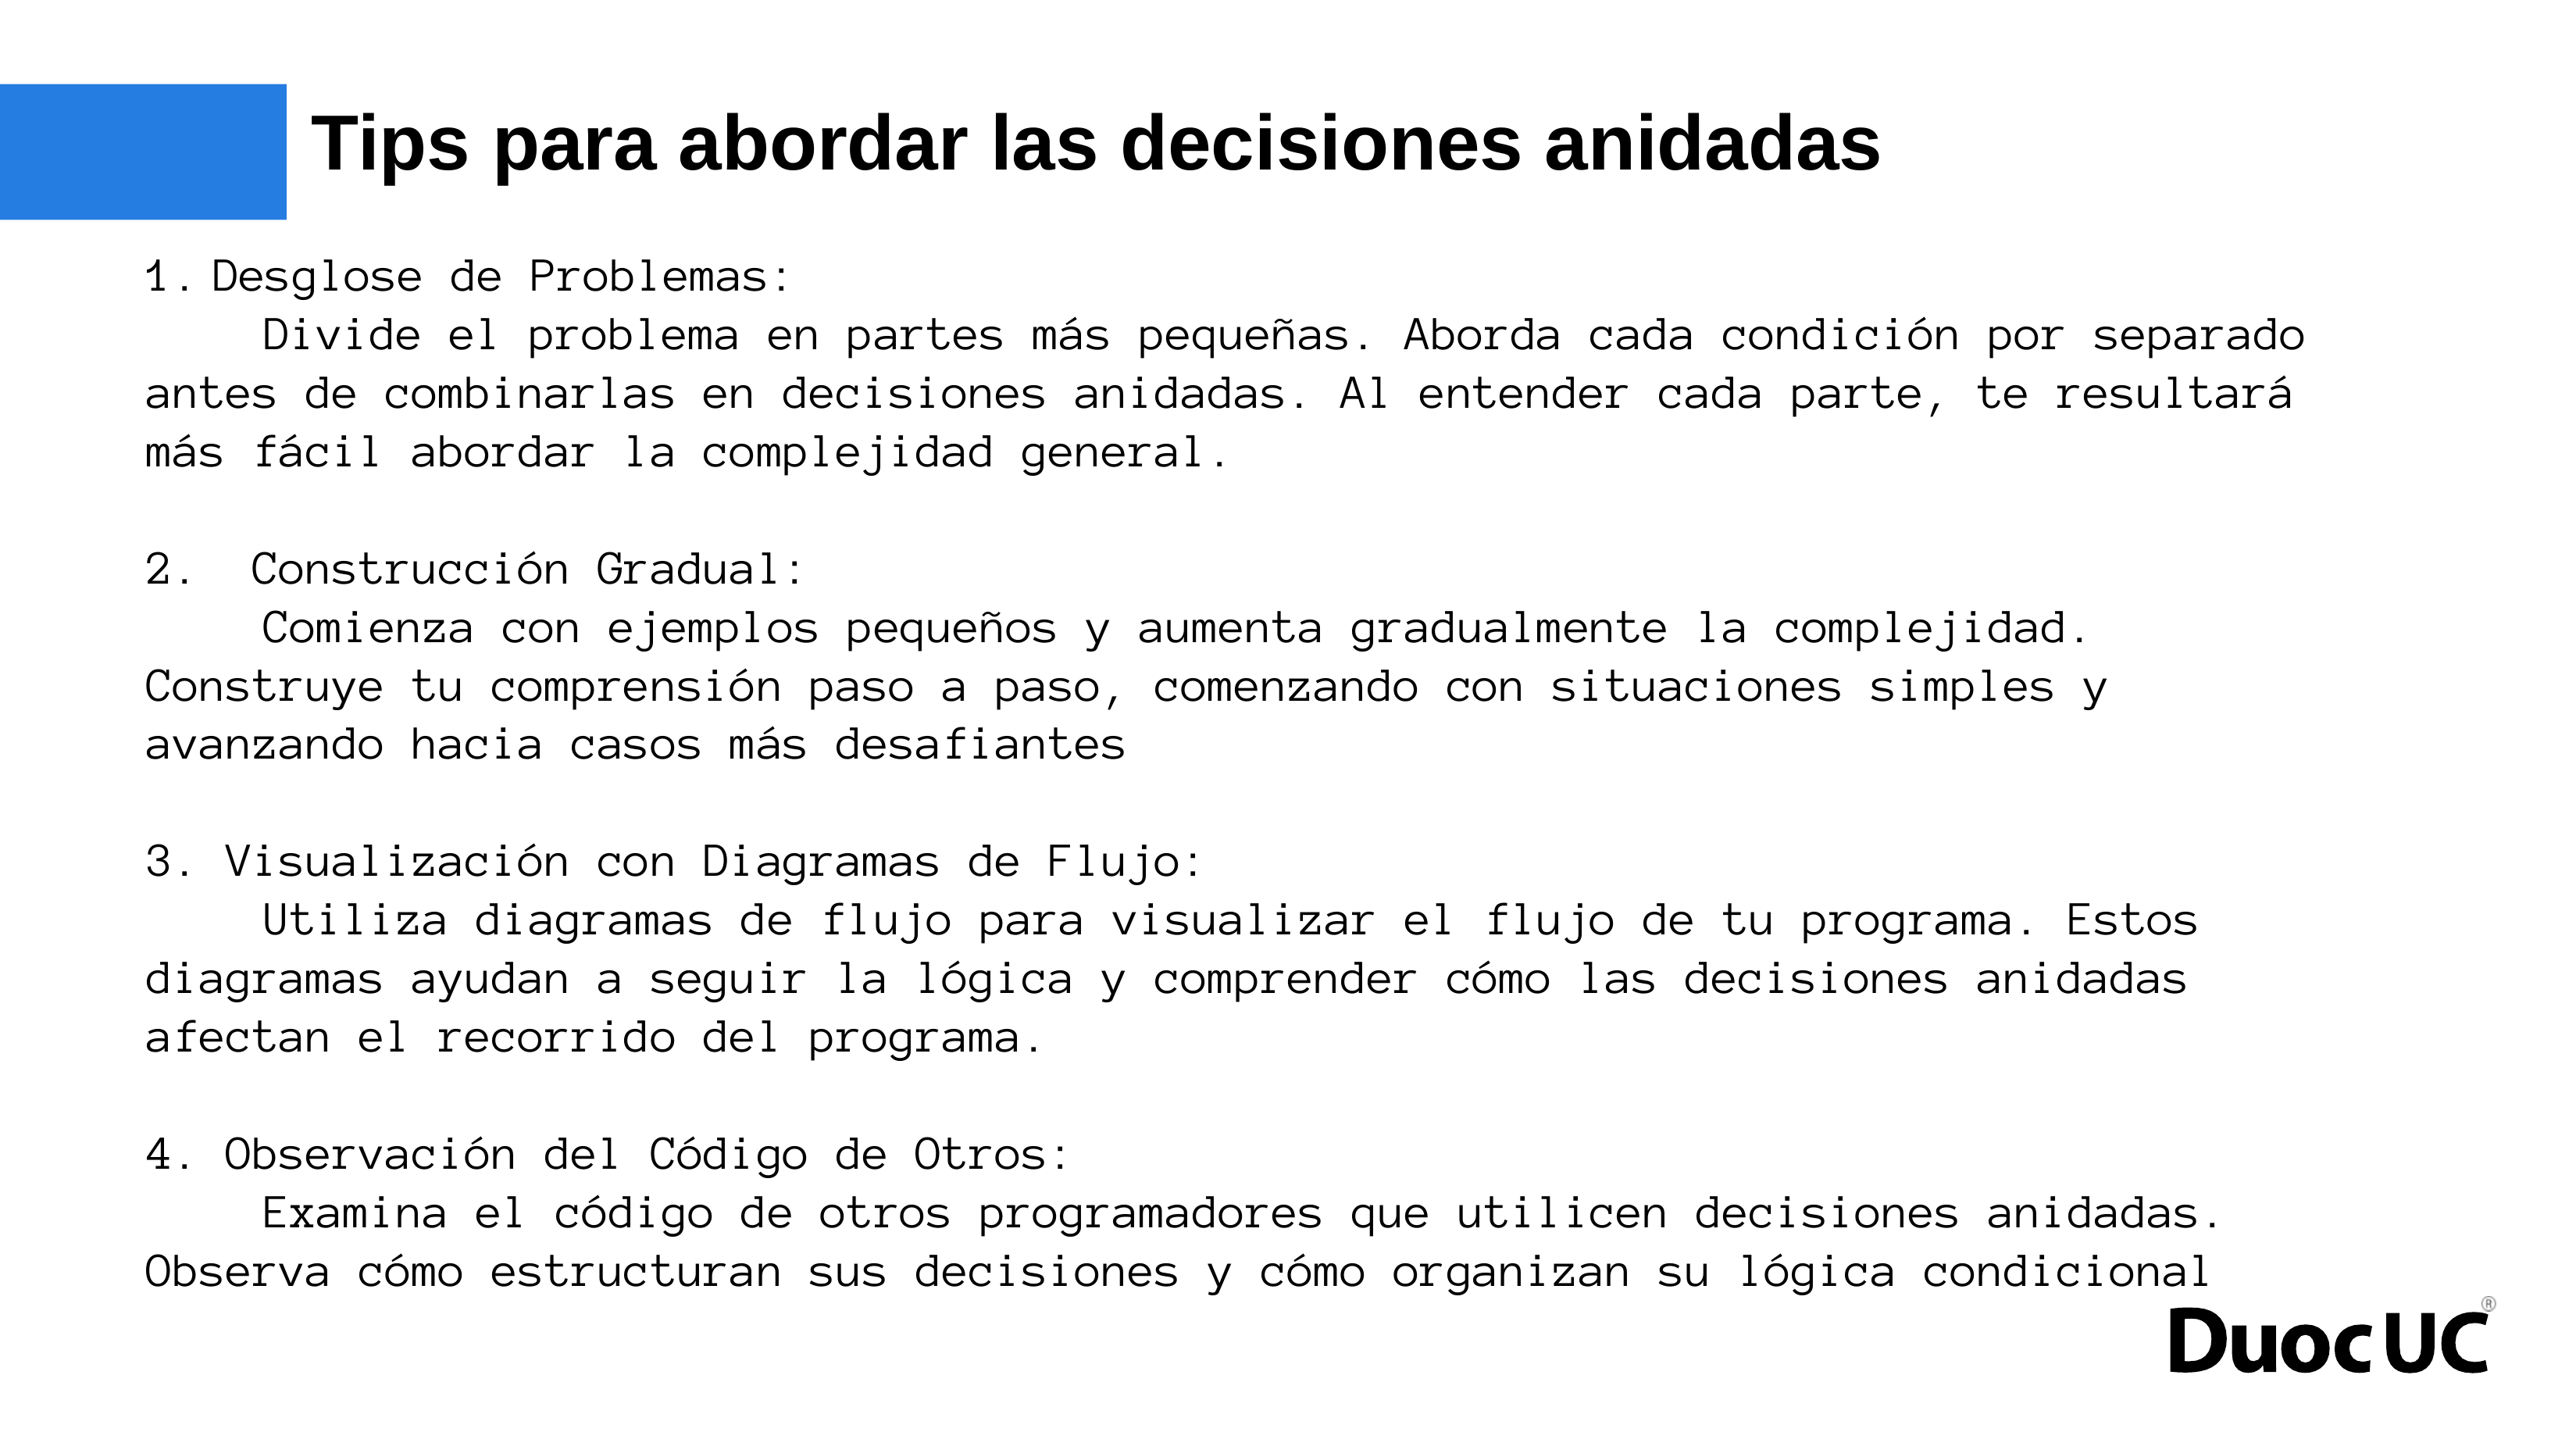

# Tips para abordar las decisiones anidadas
Desglose de Problemas:
	Divide el problema en partes más pequeñas. Aborda cada condición por separado antes de combinarlas en decisiones anidadas. Al entender cada parte, te resultará más fácil abordar la complejidad general.

2.  Construcción Gradual:
	Comienza con ejemplos pequeños y aumenta gradualmente la complejidad. Construye tu comprensión paso a paso, comenzando con situaciones simples y avanzando hacia casos más desafiantes

3. Visualización con Diagramas de Flujo:
	Utiliza diagramas de flujo para visualizar el flujo de tu programa. Estos diagramas ayudan a seguir la lógica y comprender cómo las decisiones anidadas afectan el recorrido del programa.

4. Observación del Código de Otros:
	Examina el código de otros programadores que utilicen decisiones anidadas. Observa cómo estructuran sus decisiones y cómo organizan su lógica condicional